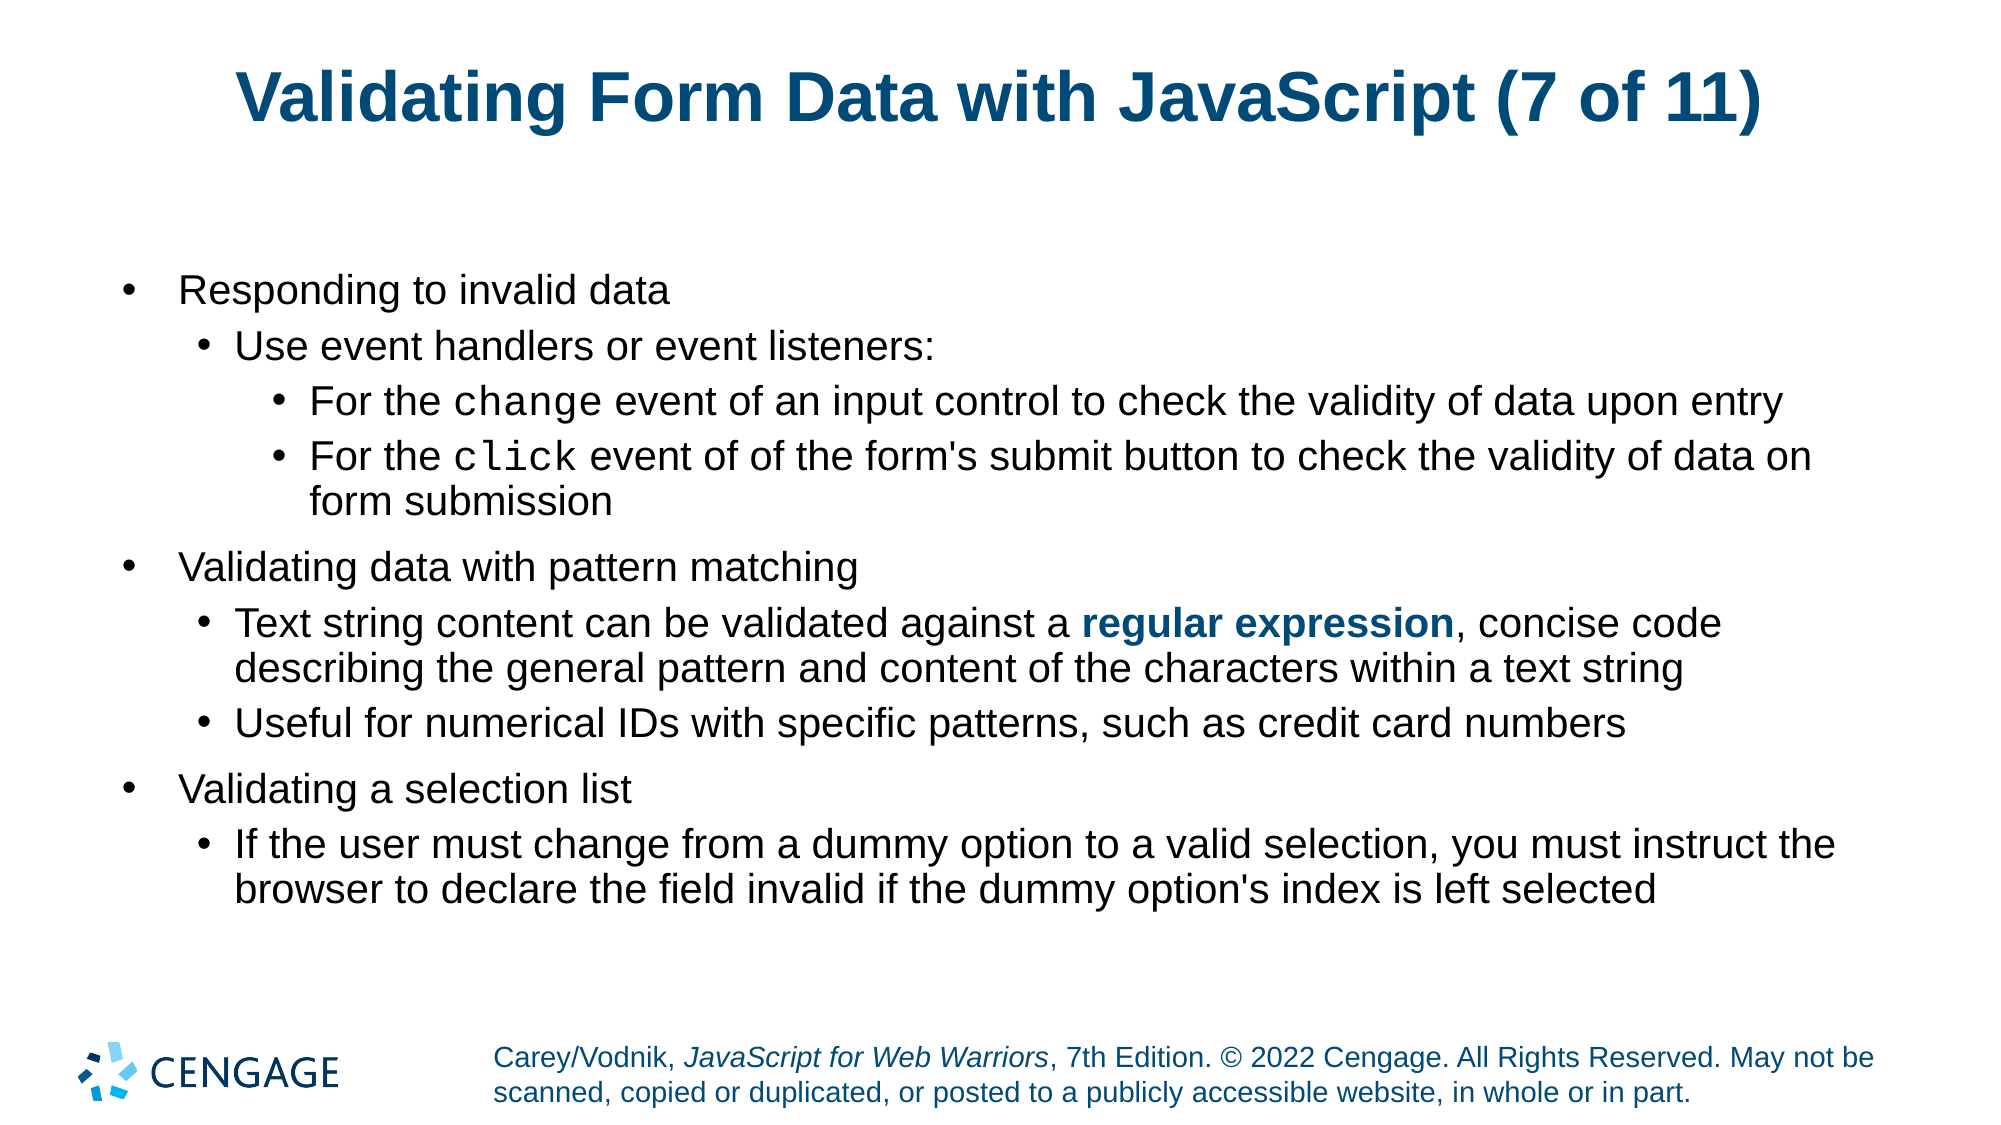

# Validating Form Data with JavaScript (7 of 11)
Responding to invalid data
Use event handlers or event listeners:
For the change event of an input control to check the validity of data upon entry
For the click event of of the form's submit button to check the validity of data on form submission
Validating data with pattern matching
Text string content can be validated against a regular expression, concise code describing the general pattern and content of the characters within a text string
Useful for numerical IDs with specific patterns, such as credit card numbers
Validating a selection list
If the user must change from a dummy option to a valid selection, you must instruct the browser to declare the field invalid if the dummy option's index is left selected